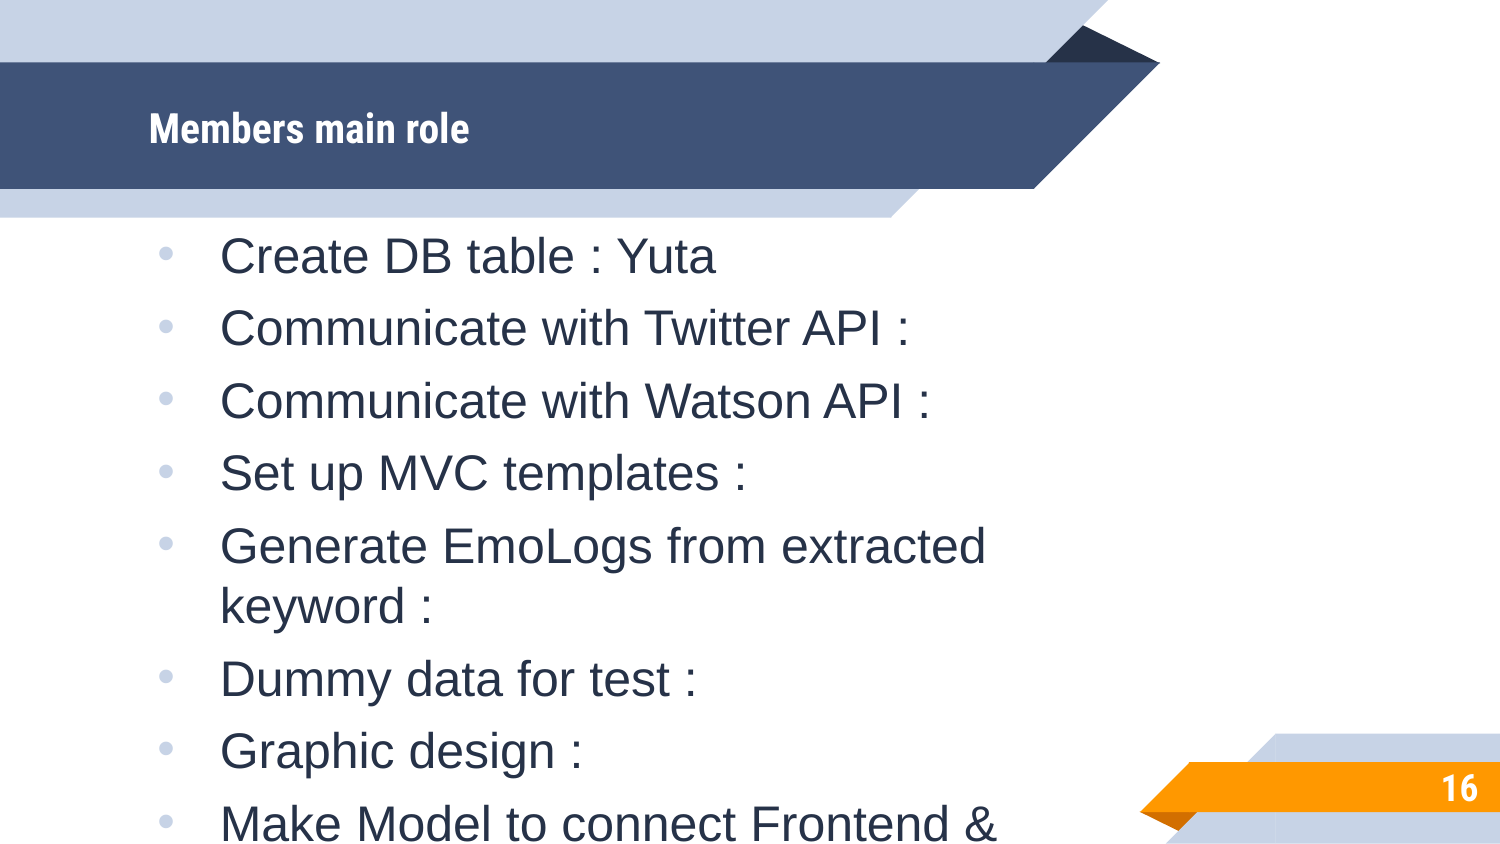

# Members main role
Create DB table : Yuta
Communicate with Twitter API :
Communicate with Watson API :
Set up MVC templates :
Generate EmoLogs from extracted keyword :
Dummy data for test :
Graphic design :
Make Model to connect Frontend & Backend :
16